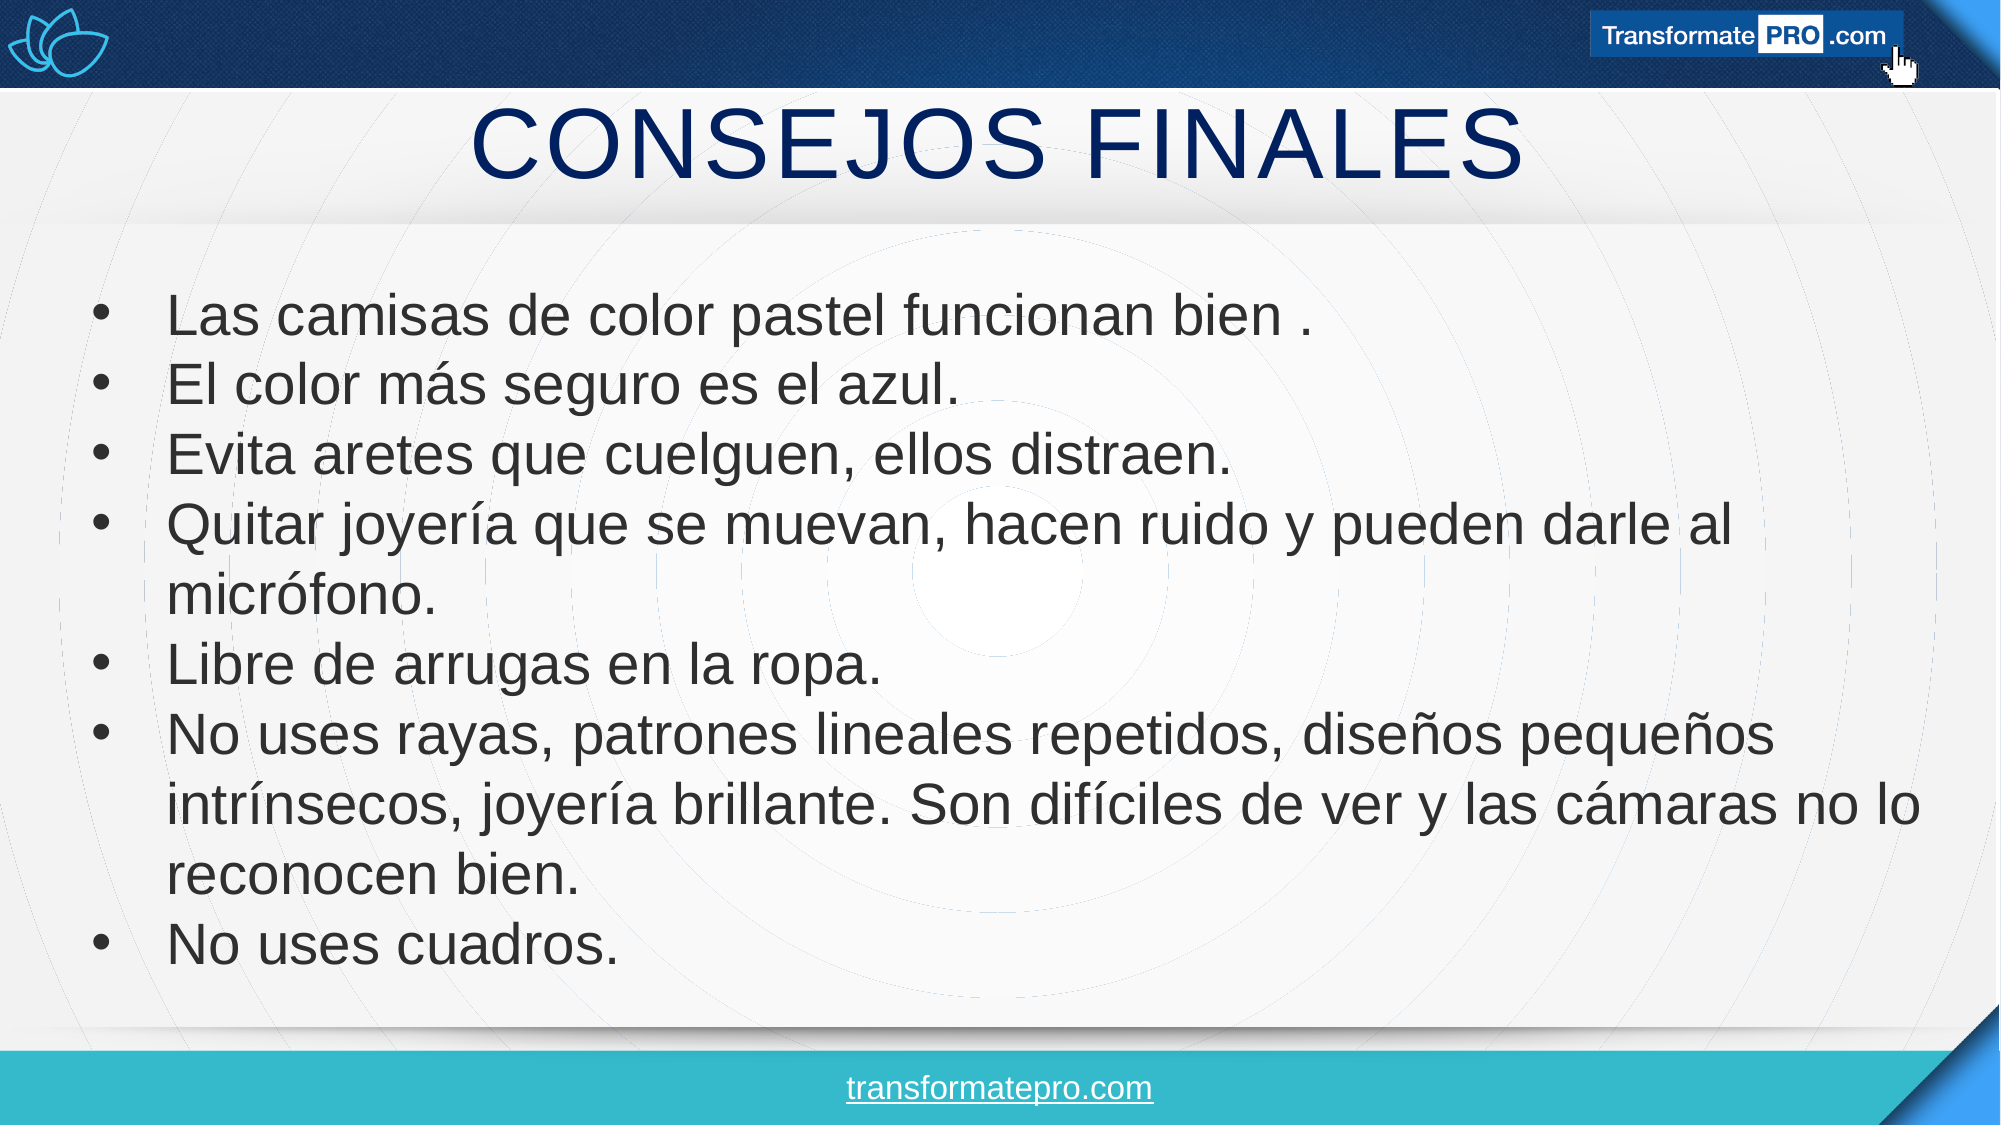

# CONSEJOS FINALES
Las camisas de color pastel funcionan bien .
El color más seguro es el azul.
Evita aretes que cuelguen, ellos distraen.
Quitar joyería que se muevan, hacen ruido y pueden darle al micrófono.
Libre de arrugas en la ropa.
No uses rayas, patrones lineales repetidos, diseños pequeños intrínsecos, joyería brillante. Son difíciles de ver y las cámaras no lo reconocen bien.
No uses cuadros.

transformatepro.com